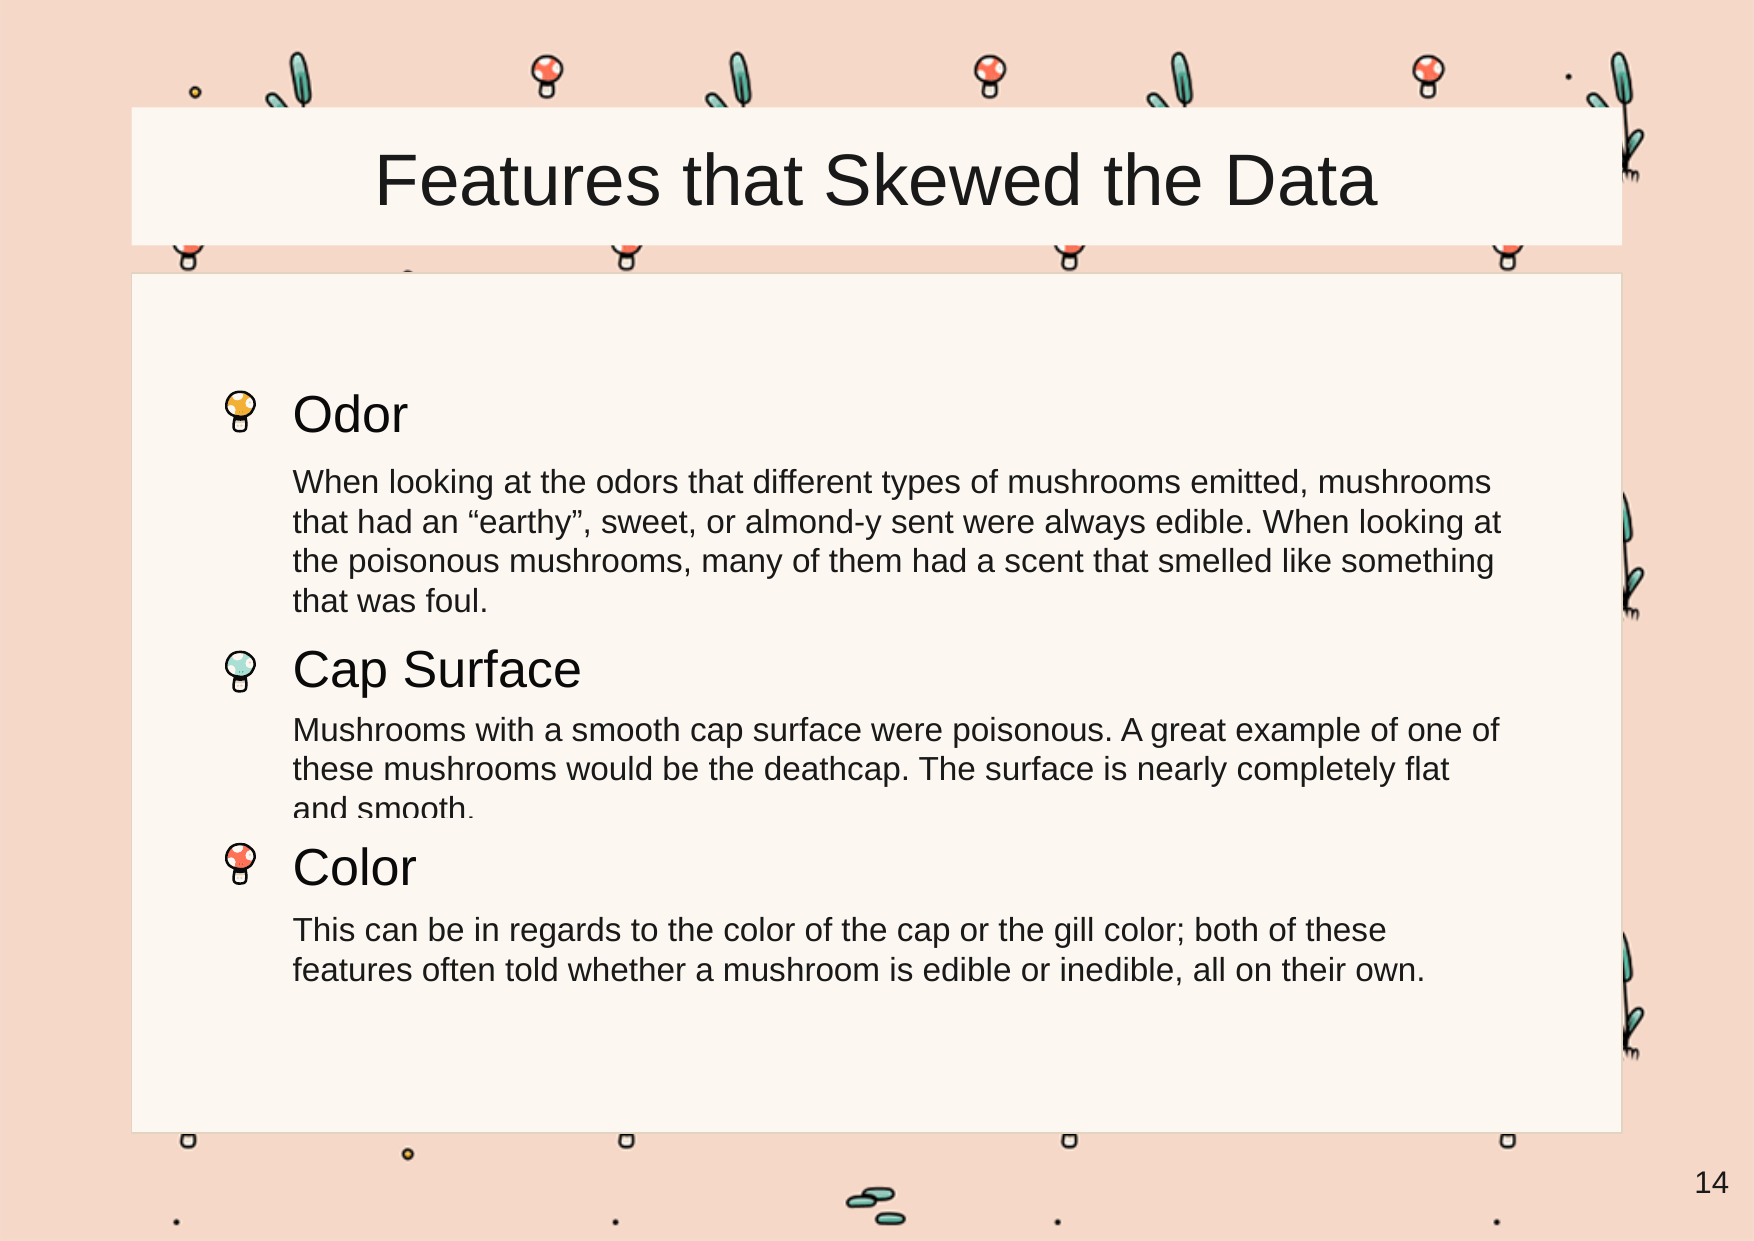

# Features that Skewed the Data
Odor

When looking at the odors that different types of mushrooms emitted, mushrooms that had an “earthy”, sweet, or almond-y sent were always edible. When looking at the poisonous mushrooms, many of them had a scent that smelled like something that was foul.
Cap Surface

Mushrooms with a smooth cap surface were poisonous. A great example of one of these mushrooms would be the deathcap. The surface is nearly completely flat and smooth.
Color

This can be in regards to the color of the cap or the gill color; both of these features often told whether a mushroom is edible or inedible, all on their own.

14